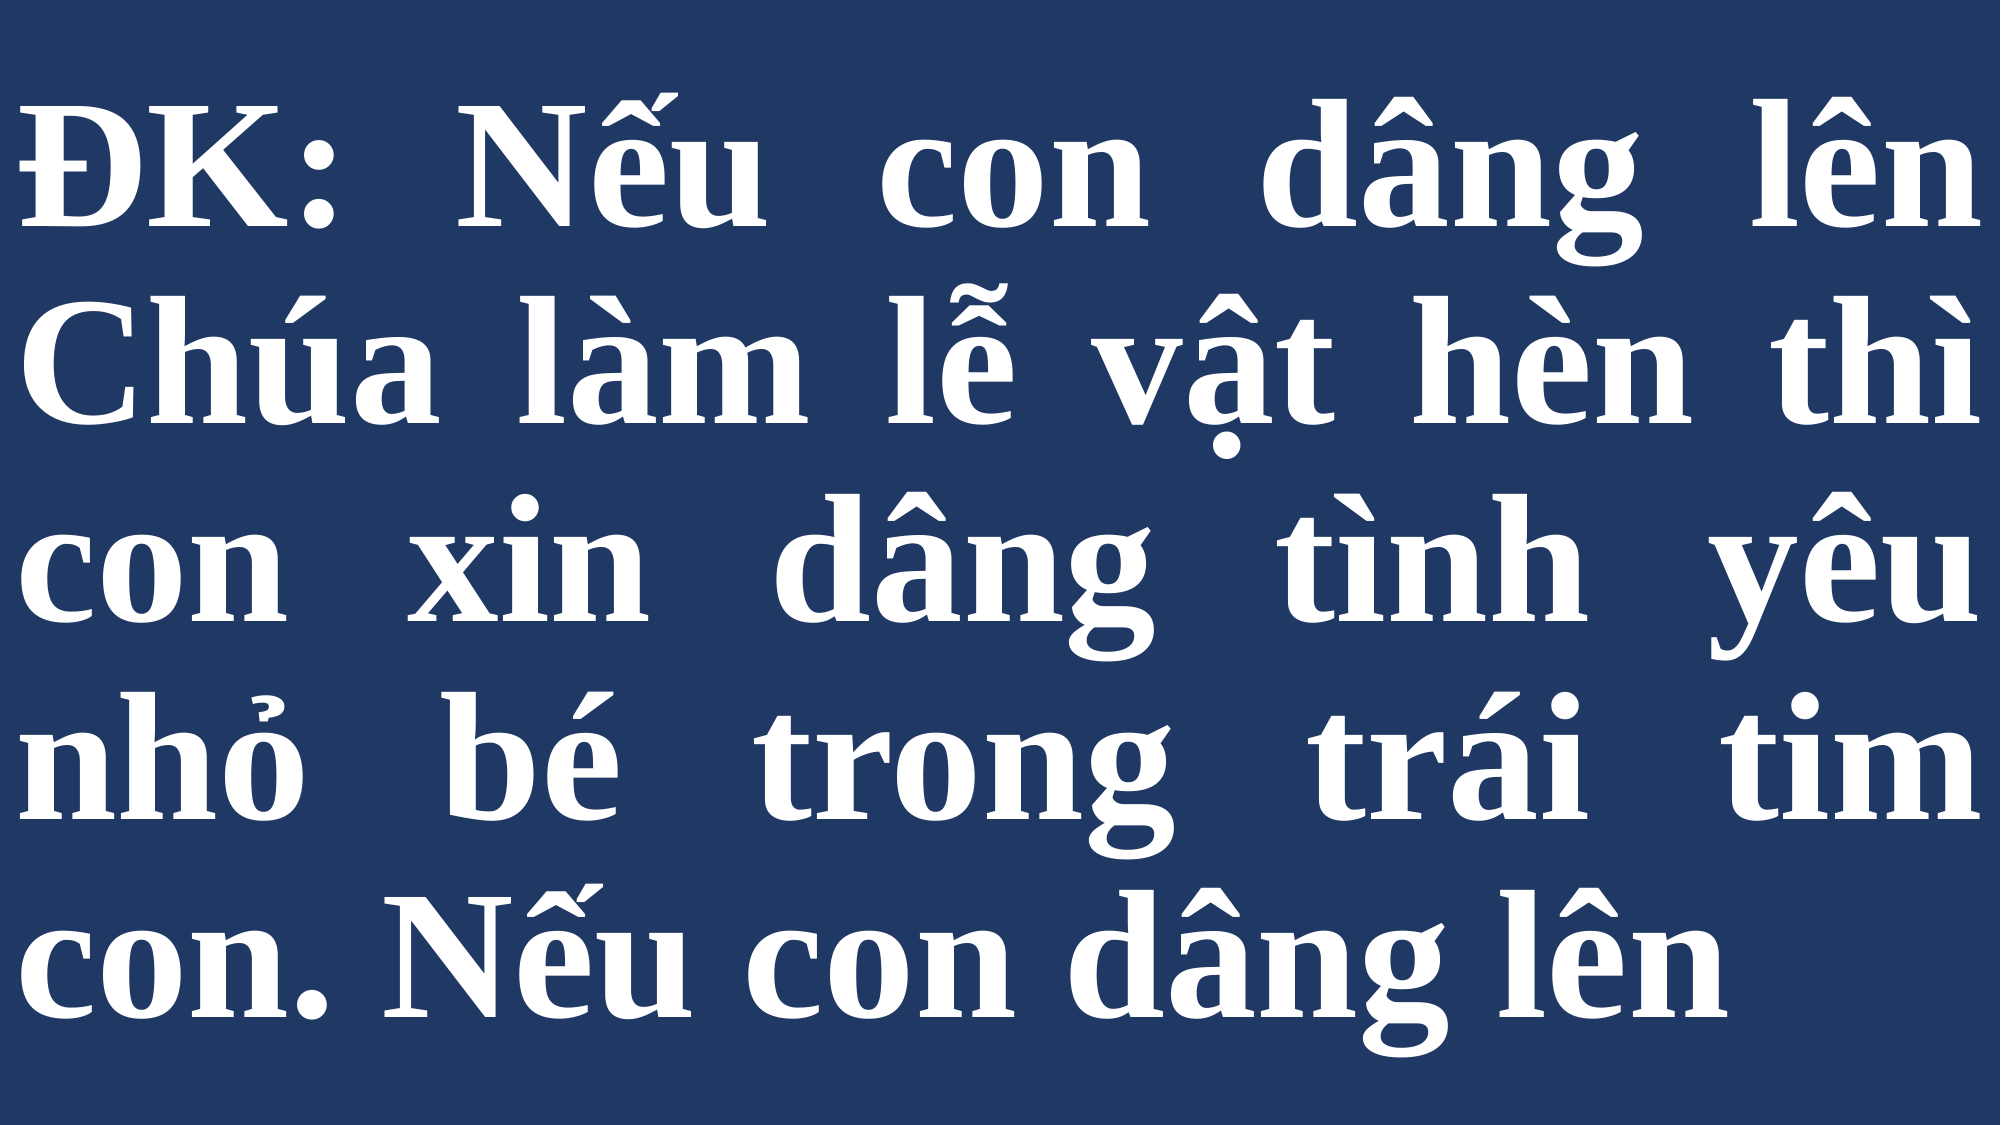

# ĐK: Nếu con dâng lên Chúa làm lễ vật hèn thì con xin dâng tình yêu nhỏ bé trong trái tim con. Nếu con dâng lên